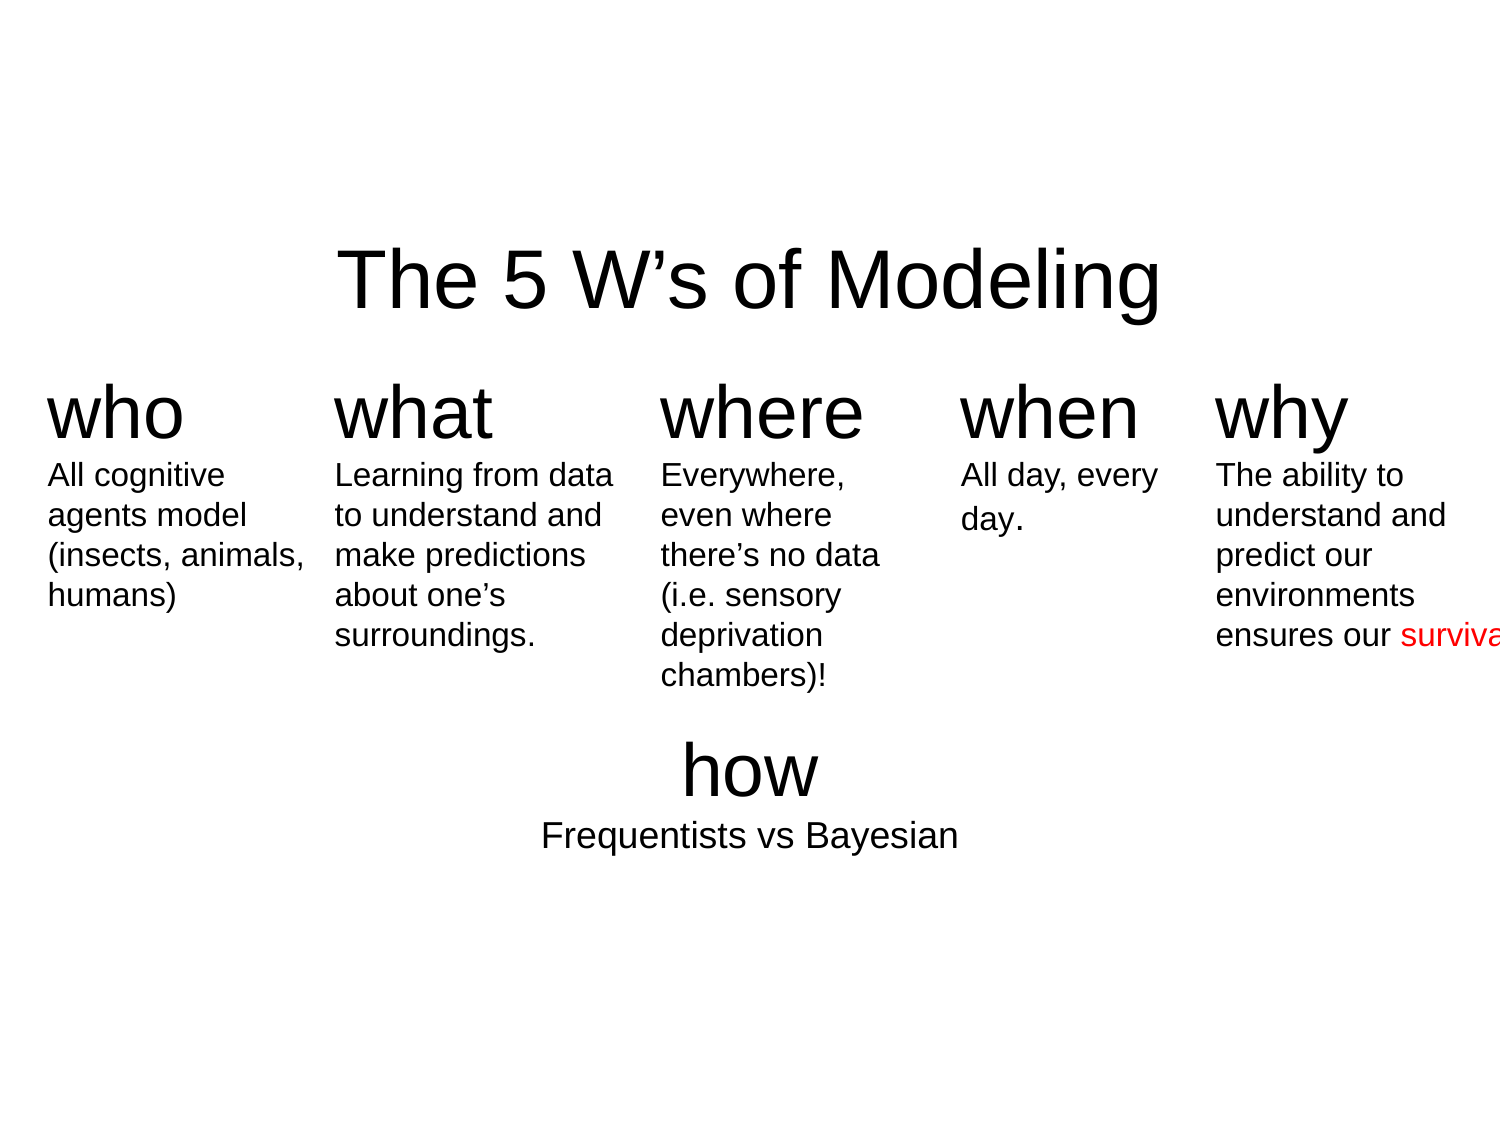

The 5 W’s of Modeling
who
All cognitive agents model (insects, animals, humans)
what
Learning from data to understand and make predictions about one’s surroundings.
where
Everywhere, even where there’s no data (i.e. sensory deprivation chambers)!

when
All day, every day.

why
The ability to understand and predict our environments ensures our survival.

how
Frequentists vs Bayesian